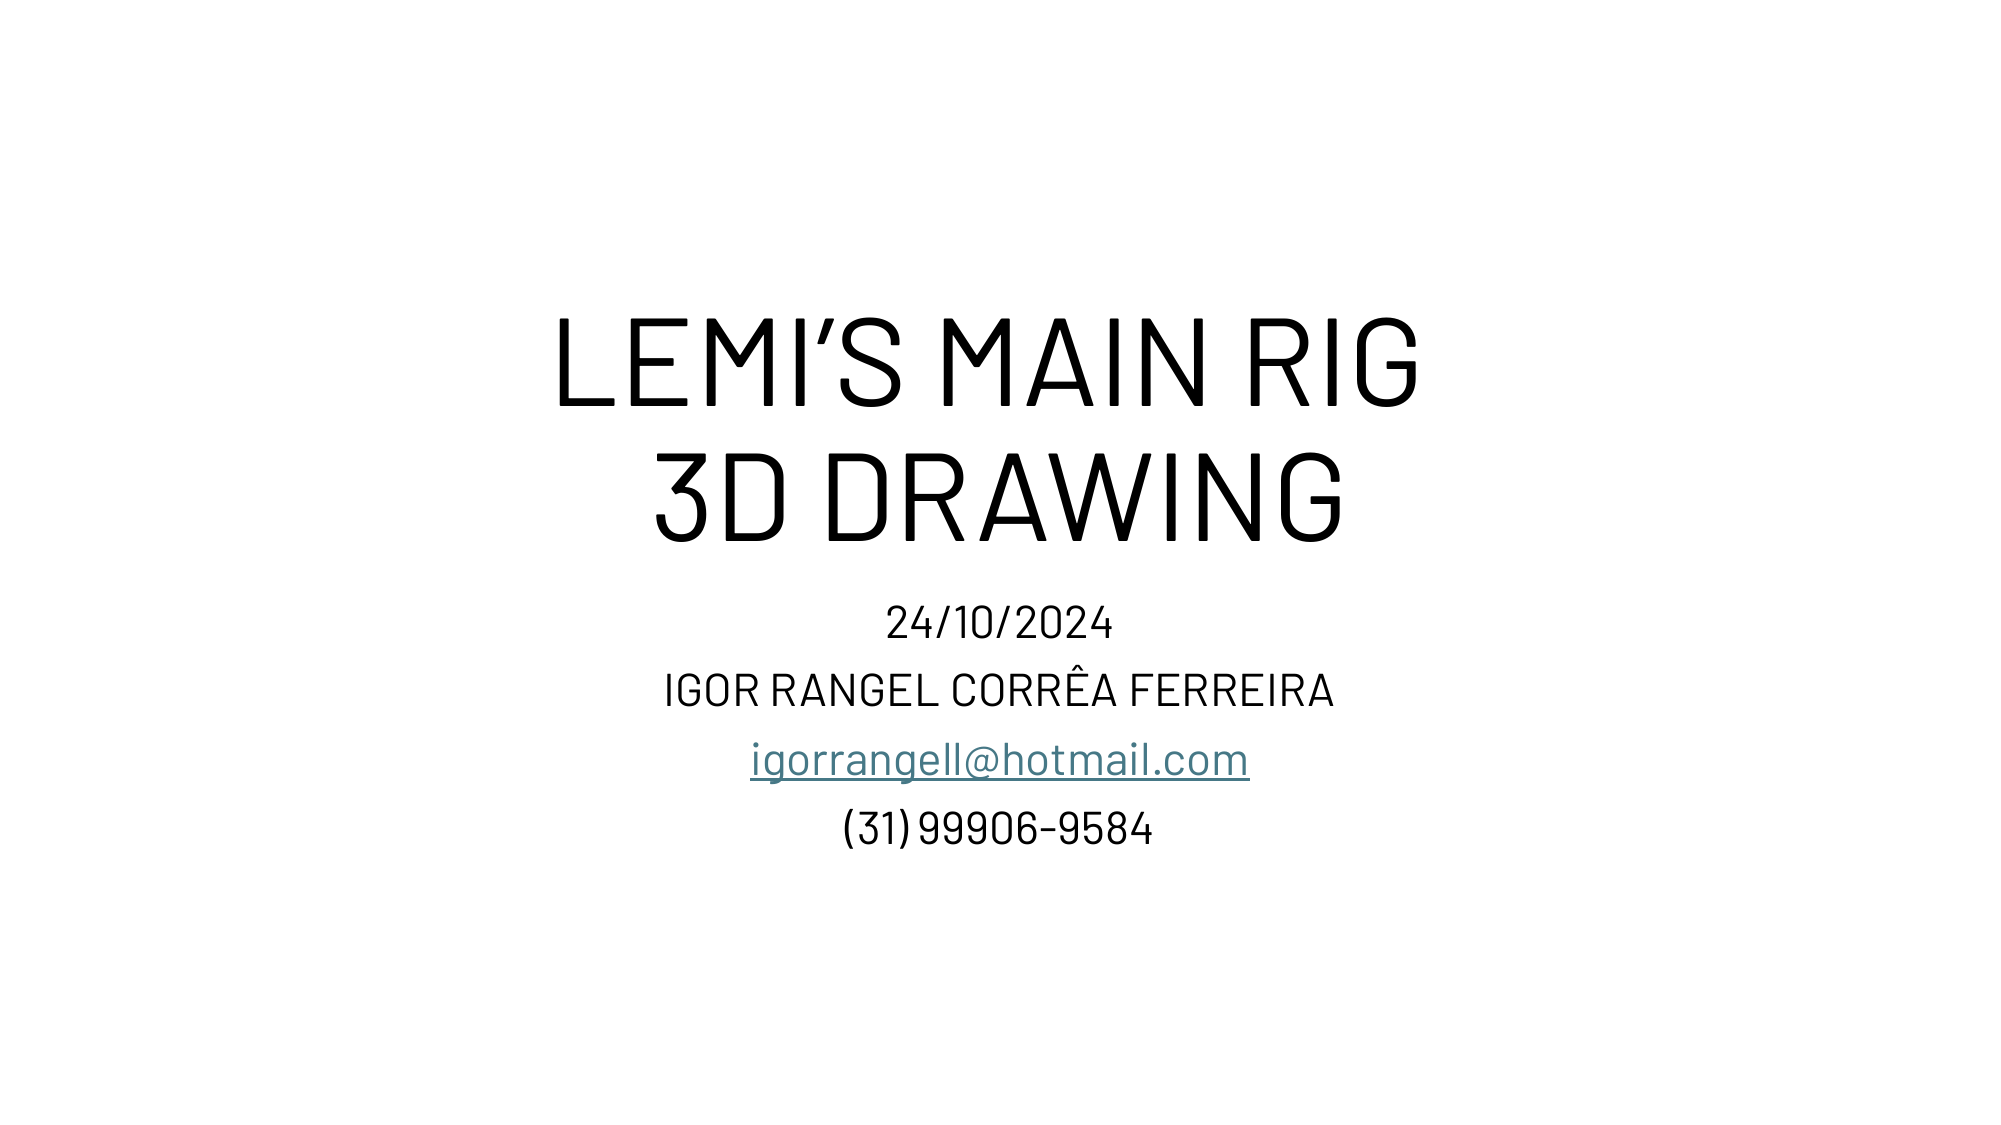

# LEMI’S MAIN RIG 3D DRAWING
24/10/2024
IGOR RANGEL CORRÊA FERREIRA
igorrangell@hotmail.com
(31) 99906-9584